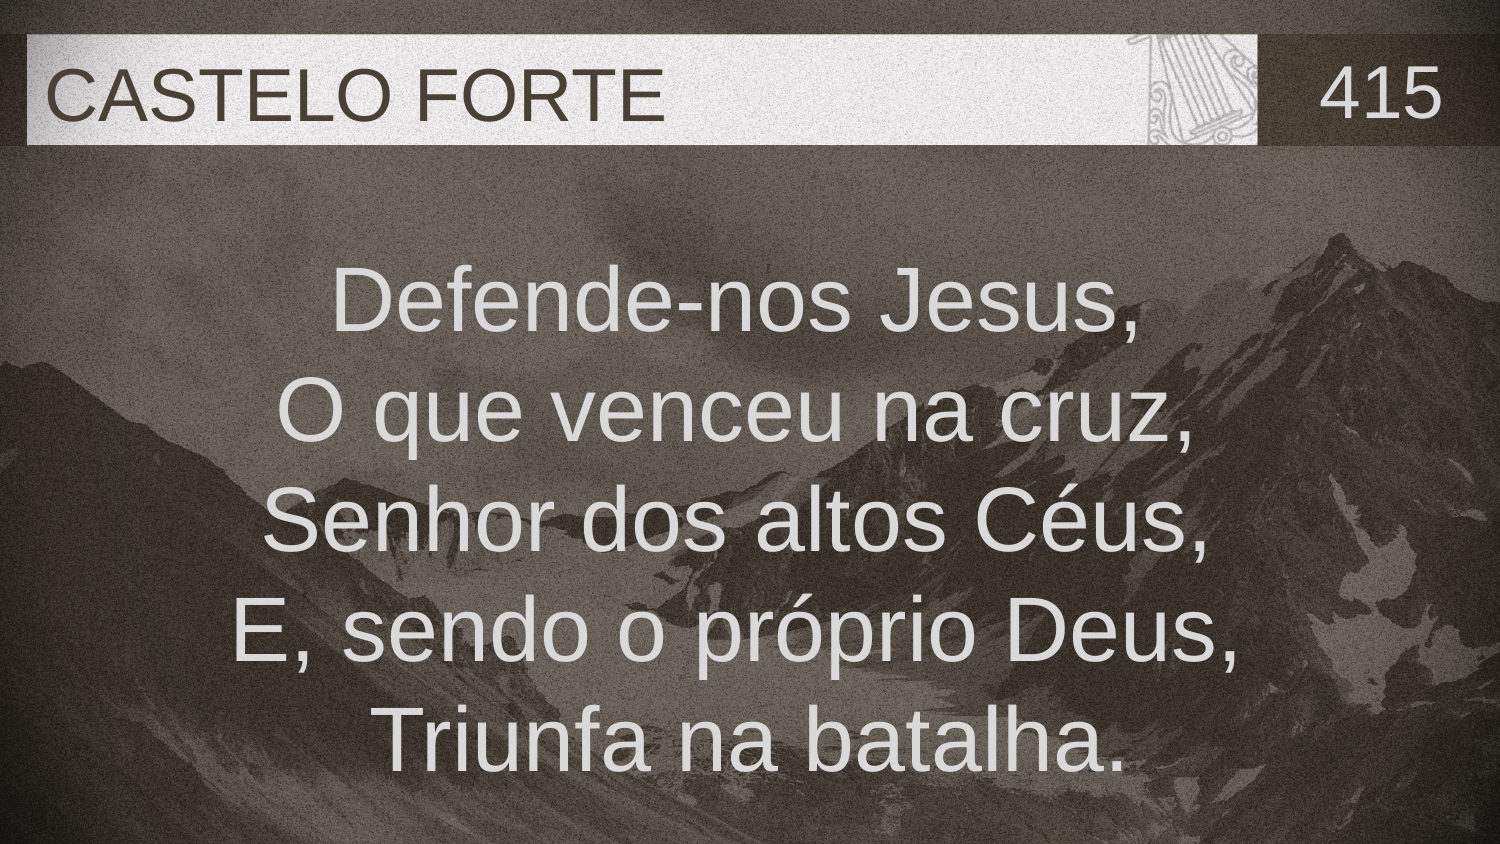

# CASTELO FORTE
415
Defende-nos Jesus,
O que venceu na cruz,
Senhor dos altos Céus,
E, sendo o próprio Deus,
Triunfa na batalha.